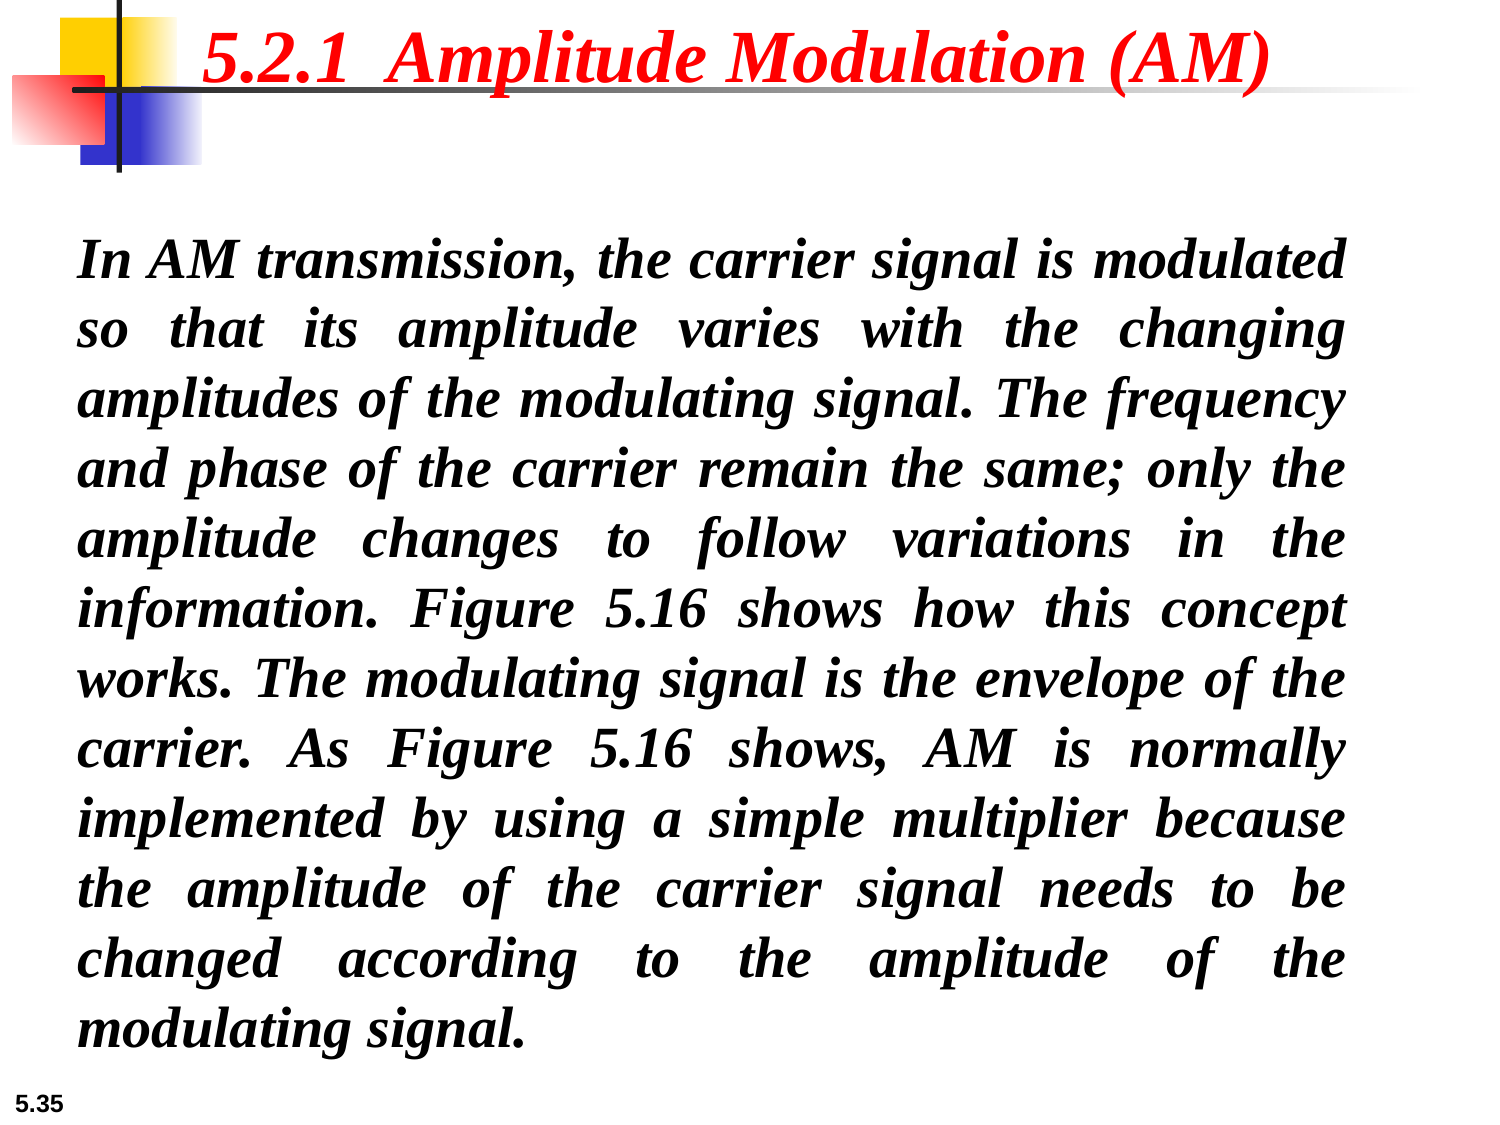

5.2.1  Amplitude Modulation (AM)

In AM transmission, the carrier signal is modulated so that its amplitude varies with the changing amplitudes of the modulating signal. The frequency and phase of the carrier remain the same; only the amplitude changes to follow variations in the information. Figure 5.16 shows how this concept works. The modulating signal is the envelope of the carrier. As Figure 5.16 shows, AM is normally implemented by using a simple multiplier because the amplitude of the carrier signal needs to be changed according to the amplitude of the modulating signal.
5.35